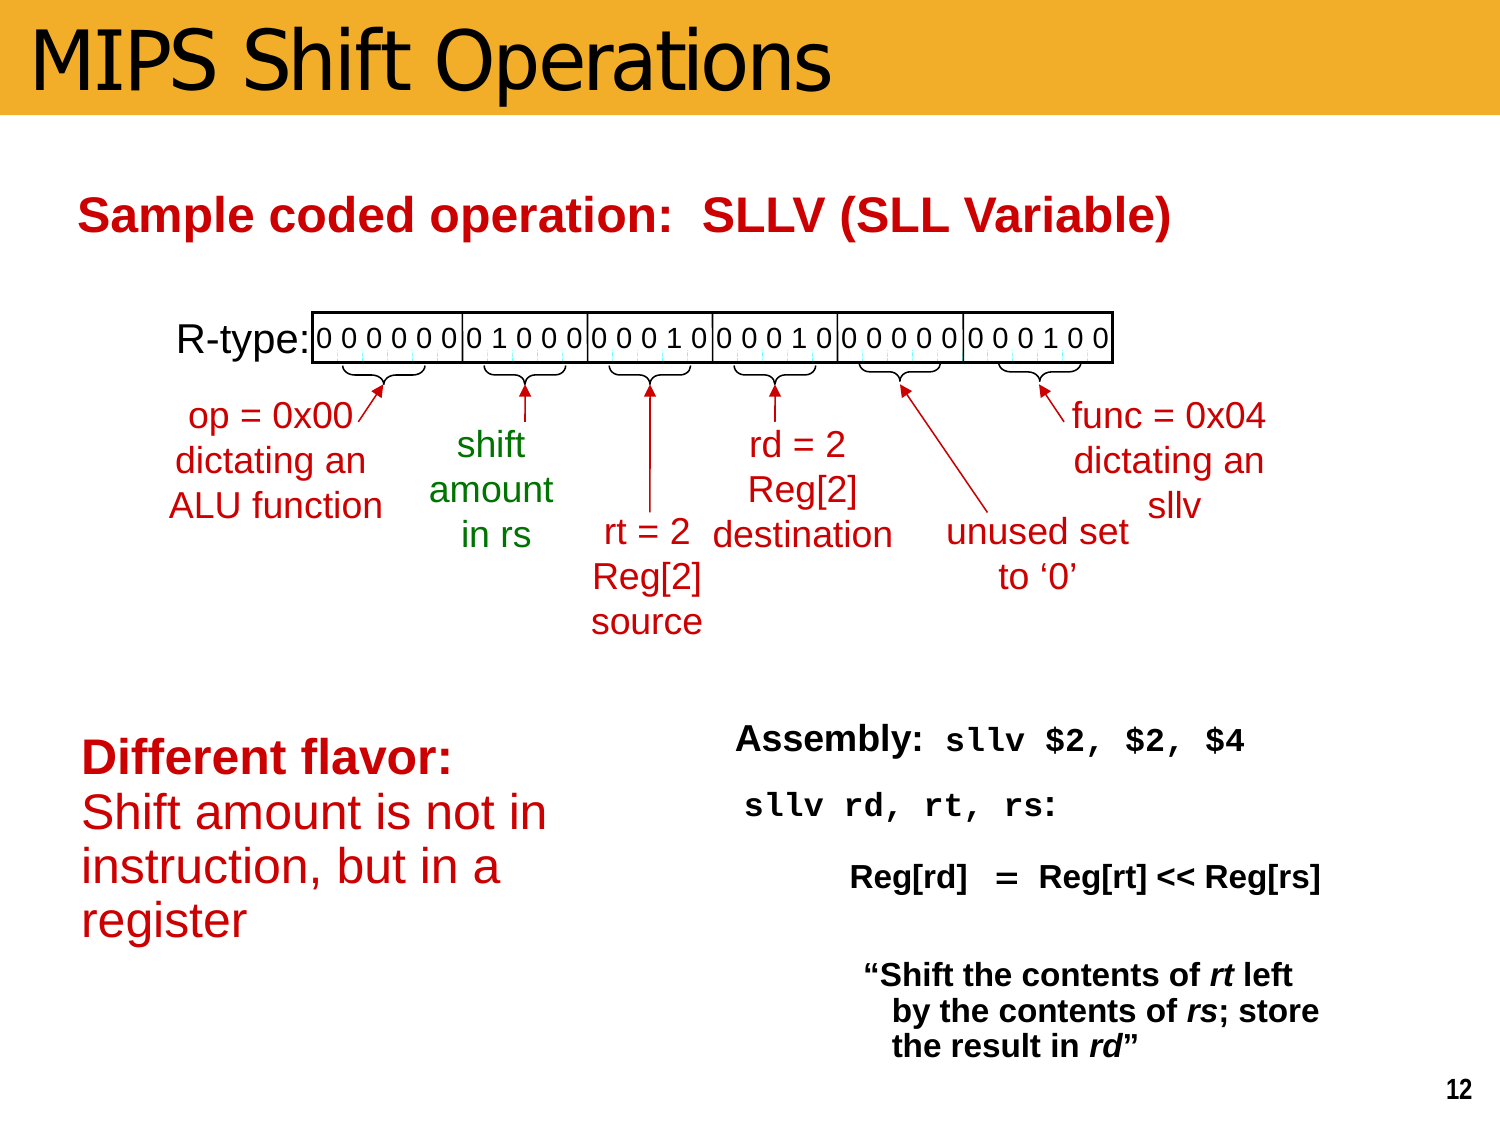

# MIPS Shift Operations
Sample coded operation:  SLLV (SLL Variable)

R-type:
0

0
0
0
0
0
0
1
0
0
0
0
0
0
1
0
0
0
0
1
0
0
0
0
0
0
0

0
0
1
0
0

unused set to ‘0’

func = 0x04
dictating an
sllv

op = 0x00
dictating an
ALU function

shift
amount
in rs

rt = 2
Reg[2]
source

rd = 2
Reg[2]
destination
Assembly:  sllv $2, $2, $4
sllv rd, rt, rs:
Reg[rd]  =  Reg[rt] << Reg[rs]
“Shift the contents of rt left by the contents of rs; store the result in rd”
Different flavor:
Shift amount is not in instruction, but in a register
12